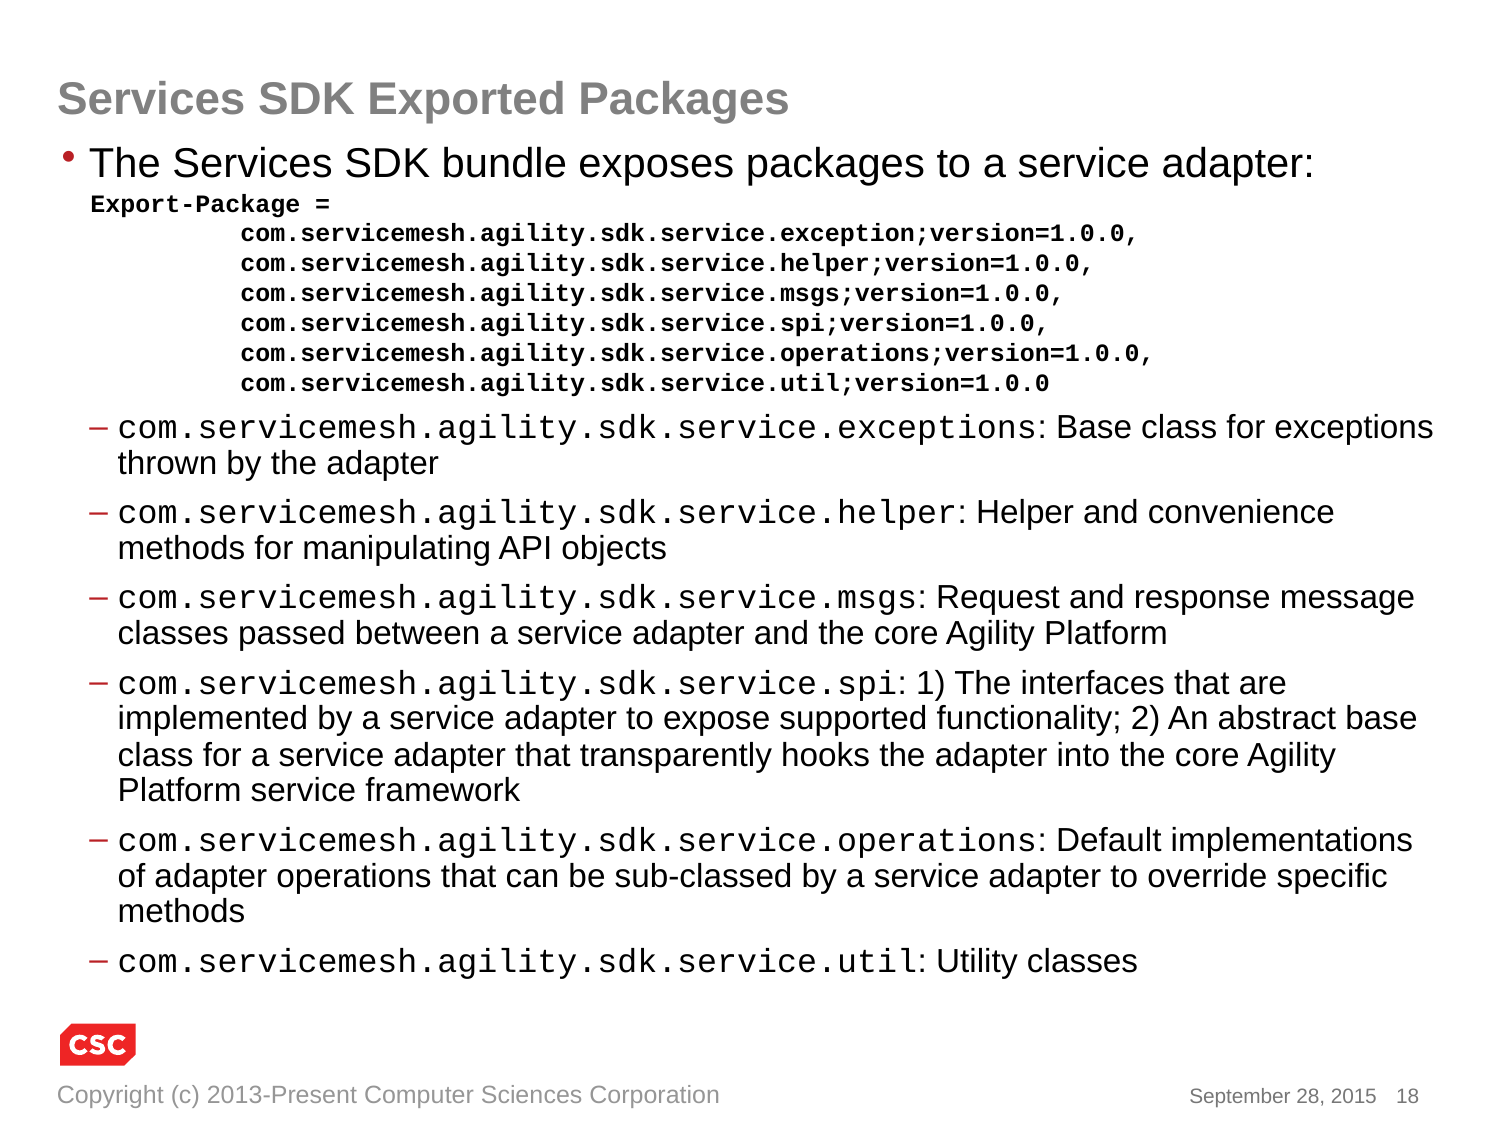

# Services SDK Exported Packages
The Services SDK bundle exposes packages to a service adapter:
Export-Package =
	com.servicemesh.agility.sdk.service.exception;version=1.0.0,
	com.servicemesh.agility.sdk.service.helper;version=1.0.0,
	com.servicemesh.agility.sdk.service.msgs;version=1.0.0,
	com.servicemesh.agility.sdk.service.spi;version=1.0.0,
	com.servicemesh.agility.sdk.service.operations;version=1.0.0,
	com.servicemesh.agility.sdk.service.util;version=1.0.0
com.servicemesh.agility.sdk.service.exceptions: Base class for exceptions thrown by the adapter
com.servicemesh.agility.sdk.service.helper: Helper and convenience methods for manipulating API objects
com.servicemesh.agility.sdk.service.msgs: Request and response message classes passed between a service adapter and the core Agility Platform
com.servicemesh.agility.sdk.service.spi: 1) The interfaces that are implemented by a service adapter to expose supported functionality; 2) An abstract base class for a service adapter that transparently hooks the adapter into the core Agility Platform service framework
com.servicemesh.agility.sdk.service.operations: Default implementations of adapter operations that can be sub-classed by a service adapter to override specific methods
com.servicemesh.agility.sdk.service.util: Utility classes